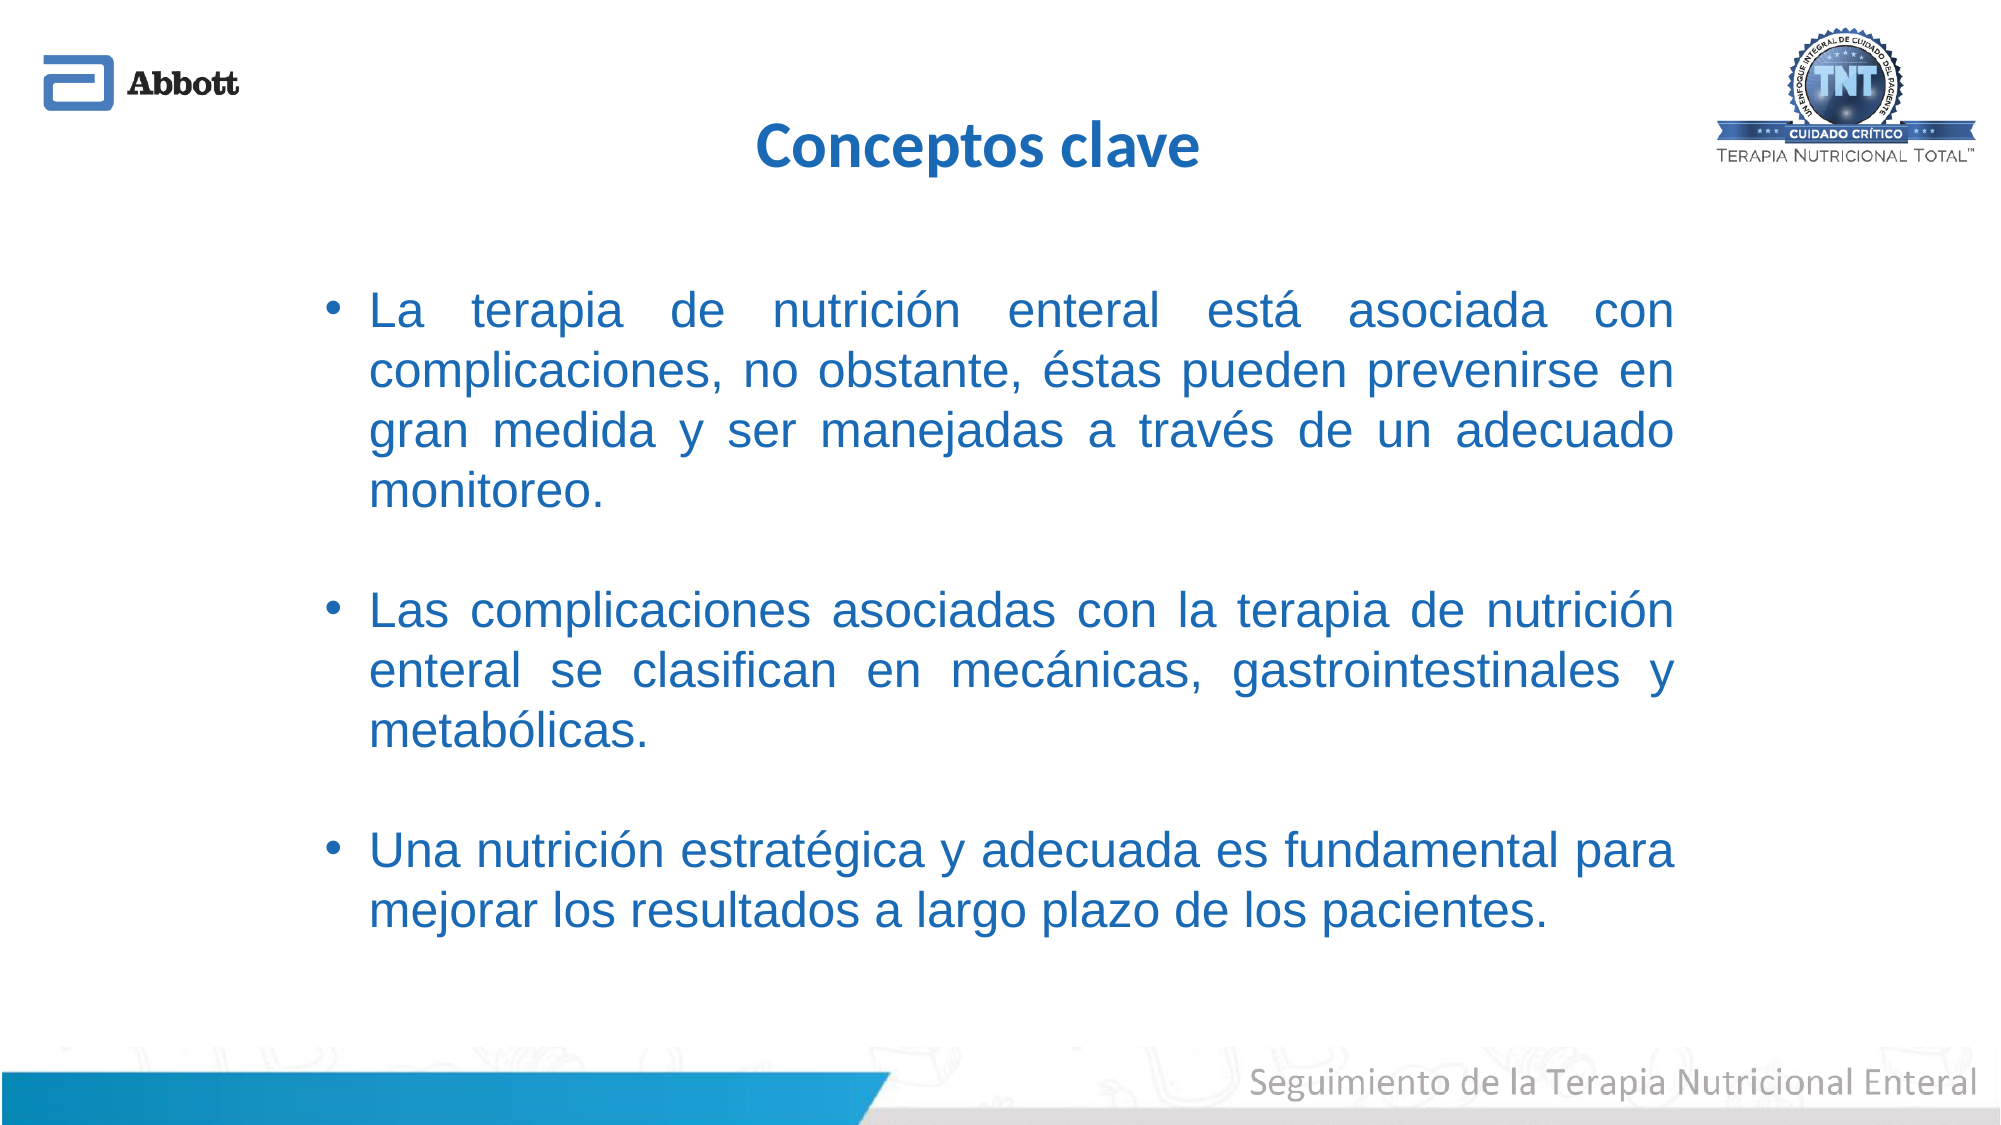

Conceptos clave
La terapia de nutrición enteral está asociada con complicaciones, no obstante, éstas pueden prevenirse en gran medida y ser manejadas a través de un adecuado monitoreo.

Las complicaciones asociadas con la terapia de nutrición enteral se clasifican en mecánicas, gastrointestinales y metabólicas.

Una nutrición estratégica y adecuada es fundamental para mejorar los resultados a largo plazo de los pacientes.